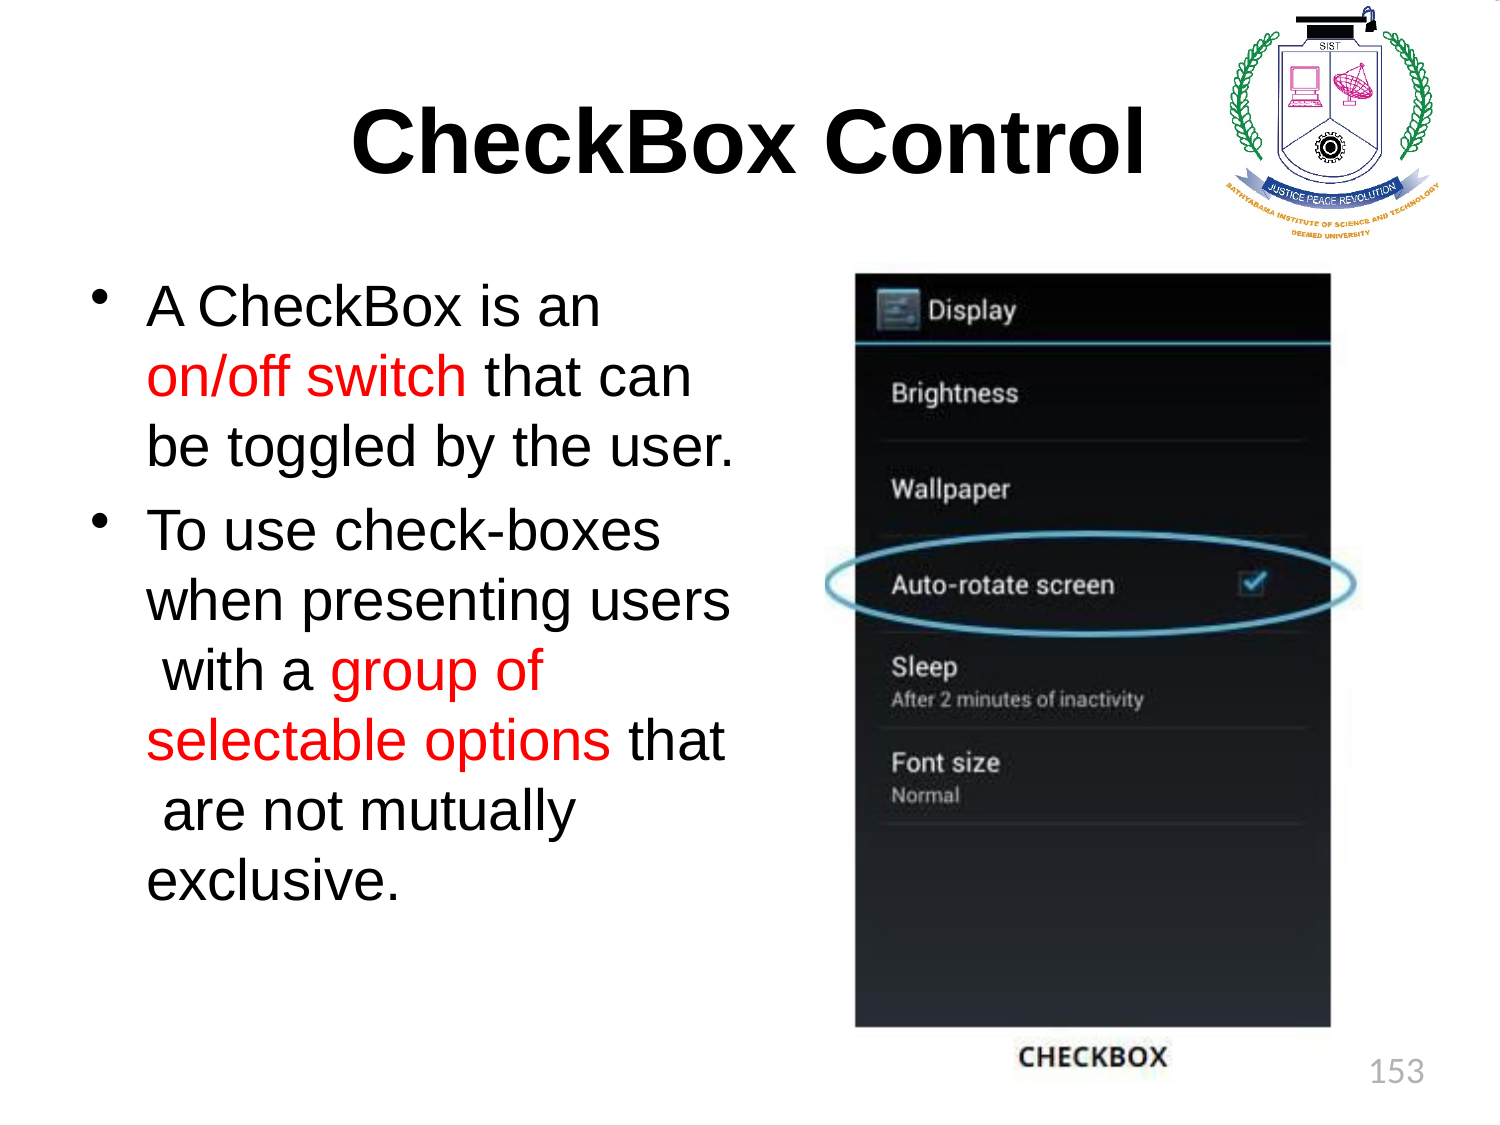

# CheckBox Control

A CheckBox is an  on/off switch that can  be toggled by the user.
To use check-boxes  when presenting users  with a group of  selectable options that  are not mutually  exclusive.
153